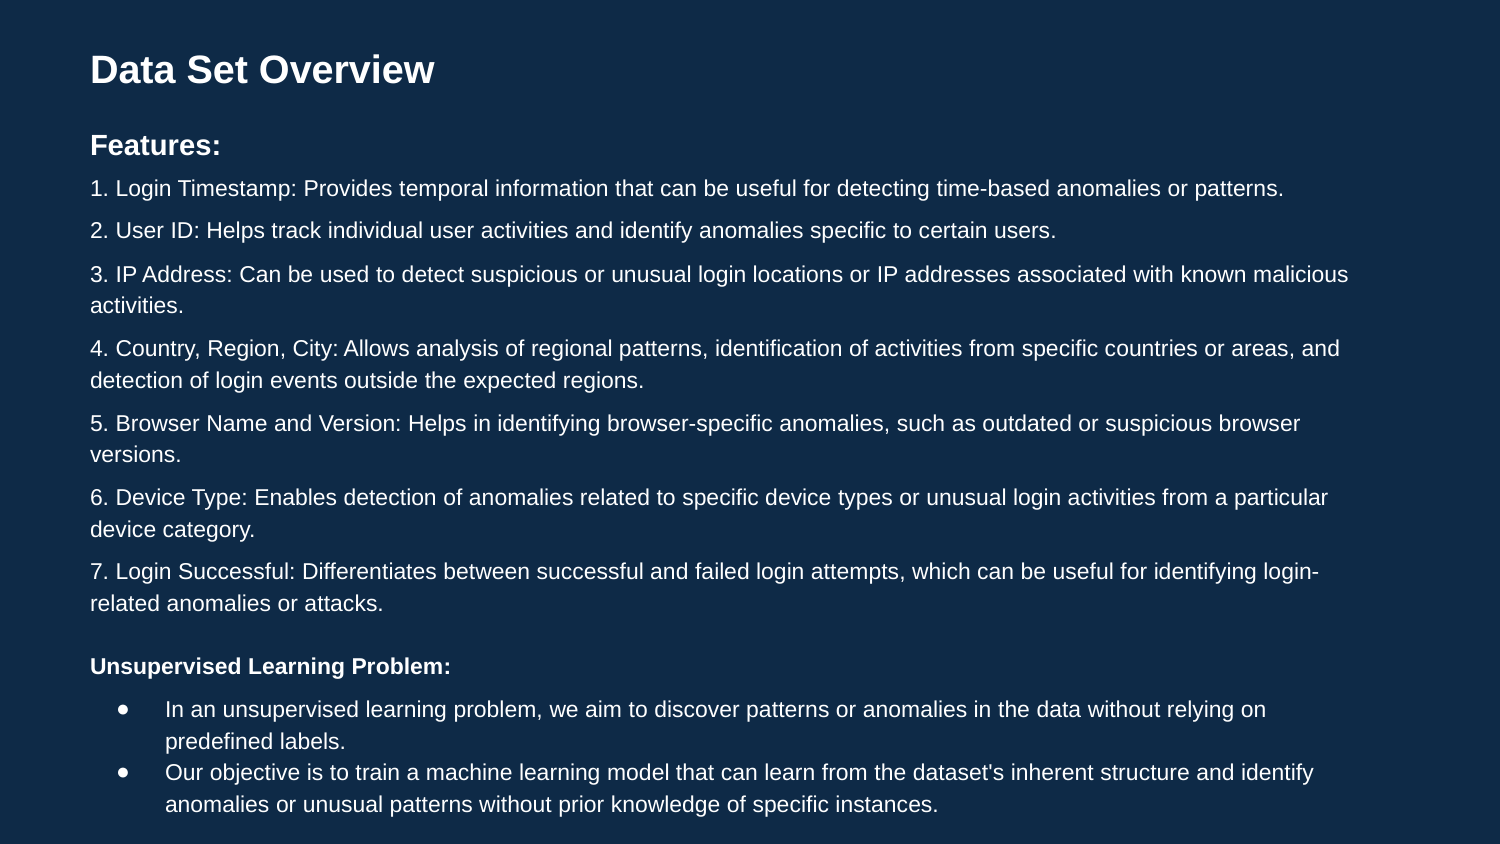

Data Set Overview
Features:
1. Login Timestamp: Provides temporal information that can be useful for detecting time-based anomalies or patterns.

2. User ID: Helps track individual user activities and identify anomalies specific to certain users.

3. IP Address: Can be used to detect suspicious or unusual login locations or IP addresses associated with known malicious activities.

4. Country, Region, City: Allows analysis of regional patterns, identification of activities from specific countries or areas, and detection of login events outside the expected regions.

5. Browser Name and Version: Helps in identifying browser-specific anomalies, such as outdated or suspicious browser versions.

6. Device Type: Enables detection of anomalies related to specific device types or unusual login activities from a particular device category.

7. Login Successful: Differentiates between successful and failed login attempts, which can be useful for identifying login-related anomalies or attacks.

Unsupervised Learning Problem:

In an unsupervised learning problem, we aim to discover patterns or anomalies in the data without relying on predefined labels.
Our objective is to train a machine learning model that can learn from the dataset's inherent structure and identify anomalies or unusual patterns without prior knowledge of specific instances.